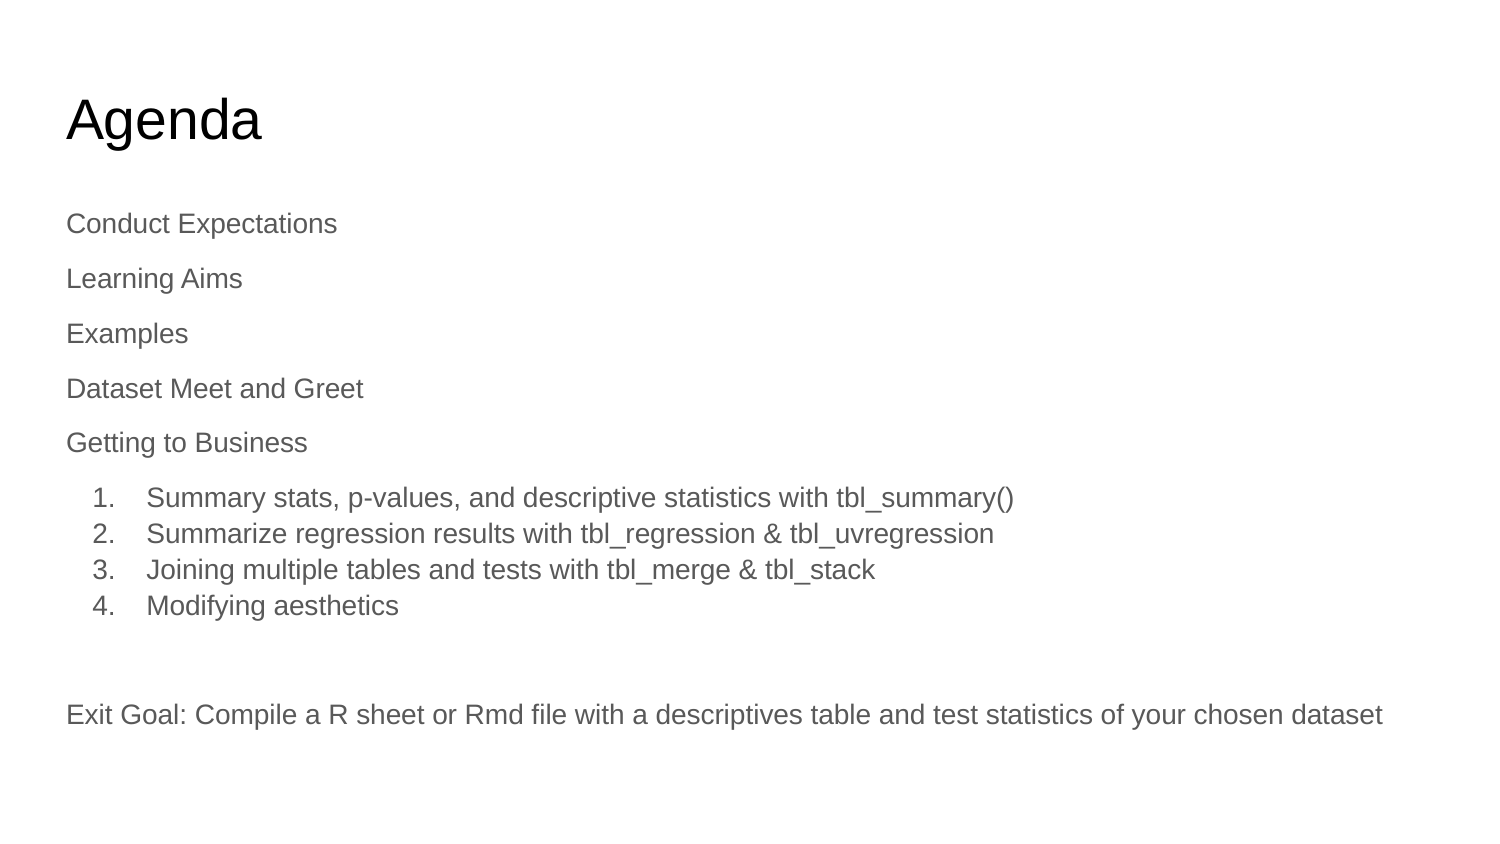

# Agenda
Conduct Expectations
Learning Aims
Examples
Dataset Meet and Greet
Getting to Business
Summary stats, p-values, and descriptive statistics with tbl_summary()
Summarize regression results with tbl_regression & tbl_uvregression
Joining multiple tables and tests with tbl_merge & tbl_stack
Modifying aesthetics

Exit Goal: Compile a R sheet or Rmd file with a descriptives table and test statistics of your chosen dataset